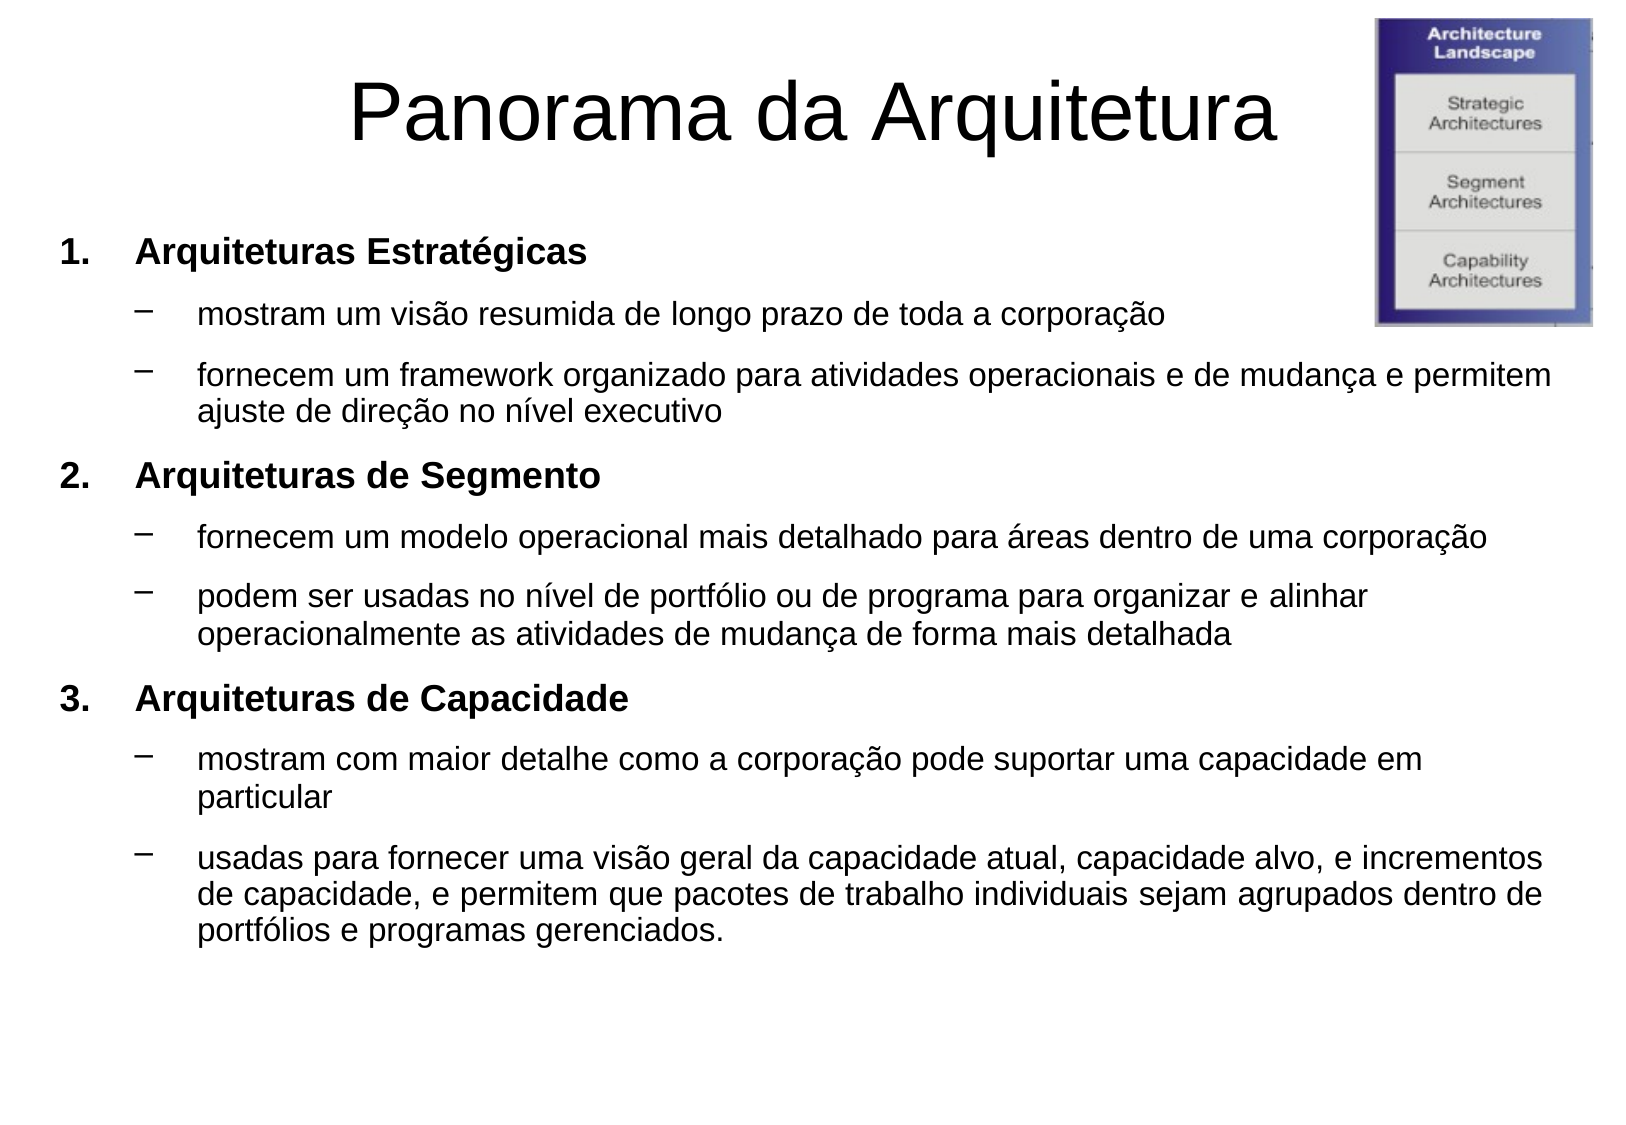

# Panorama da Arquitetura
Arquiteturas Estratégicas
mostram um visão resumida de longo prazo de toda a corporação
fornecem um framework organizado para atividades operacionais e de mudança e permitem  ajuste de direção no nível executivo
Arquiteturas de Segmento
fornecem um modelo operacional mais detalhado para áreas dentro de uma corporação
podem ser usadas no nível de portfólio ou de programa para organizar e alinhar
operacionalmente as atividades de mudança de forma mais detalhada
Arquiteturas de Capacidade
mostram com maior detalhe como a corporação pode suportar uma capacidade em
particular
usadas para fornecer uma visão geral da capacidade atual, capacidade alvo, e incrementos  de capacidade, e permitem que pacotes de trabalho individuais sejam agrupados dentro de  portfólios e programas gerenciados.